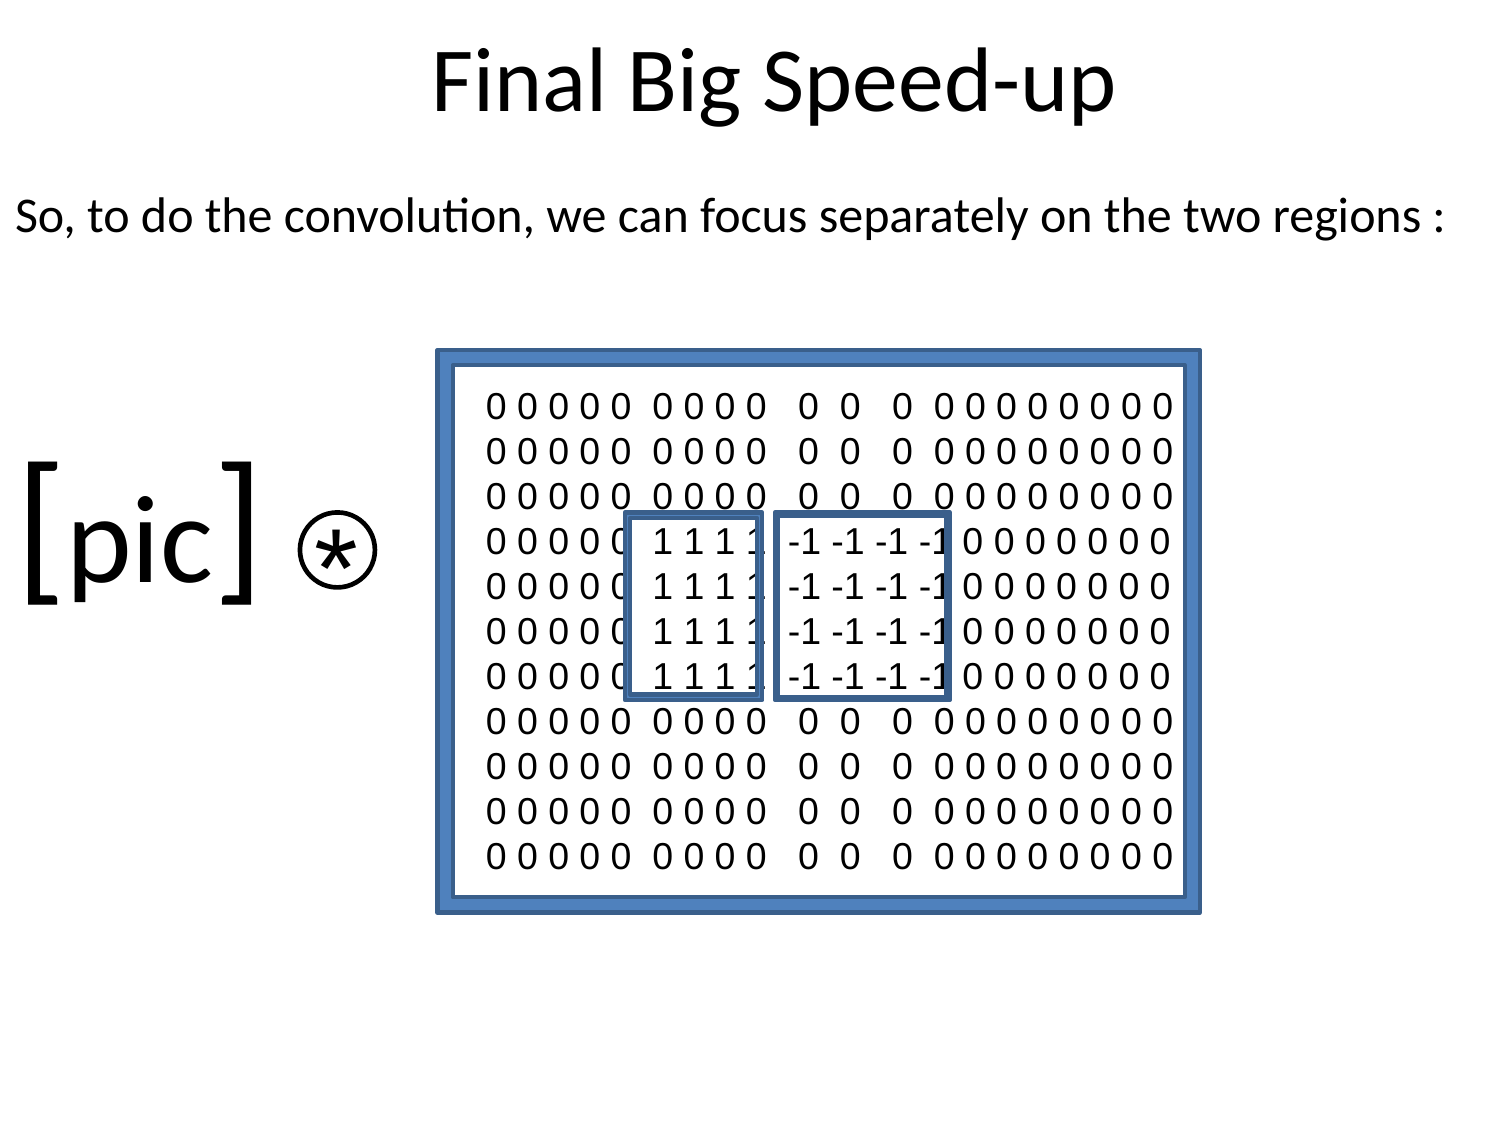

# Final Big Speed-up
So, to do the convolution, we can focus separately on the two regions :

[pic]

0 0 0 0 0  0 0 0 0   0  0   0  0 0 0 0 0 0 0 0
0 0 0 0 0  0 0 0 0   0  0   0  0 0 0 0 0 0 0 0
0 0 0 0 0  0 0 0 0   0  0   0  0 0 0 0 0 0 0 0
0 0 0 0 0  1 1 1 1  -1 -1 -1 -1 0 0 0 0 0 0 0
0 0 0 0 0  1 1 1 1  -1 -1 -1 -1 0 0 0 0 0 0 0
0 0 0 0 0  1 1 1 1  -1 -1 -1 -1 0 0 0 0 0 0 0
0 0 0 0 0  1 1 1 1  -1 -1 -1 -1 0 0 0 0 0 0 0
0 0 0 0 0  0 0 0 0   0  0   0  0 0 0 0 0 0 0 0
0 0 0 0 0  0 0 0 0   0  0   0  0 0 0 0 0 0 0 0
0 0 0 0 0  0 0 0 0   0  0   0  0 0 0 0 0 0 0 0
0 0 0 0 0  0 0 0 0   0  0   0  0 0 0 0 0 0 0 0

*